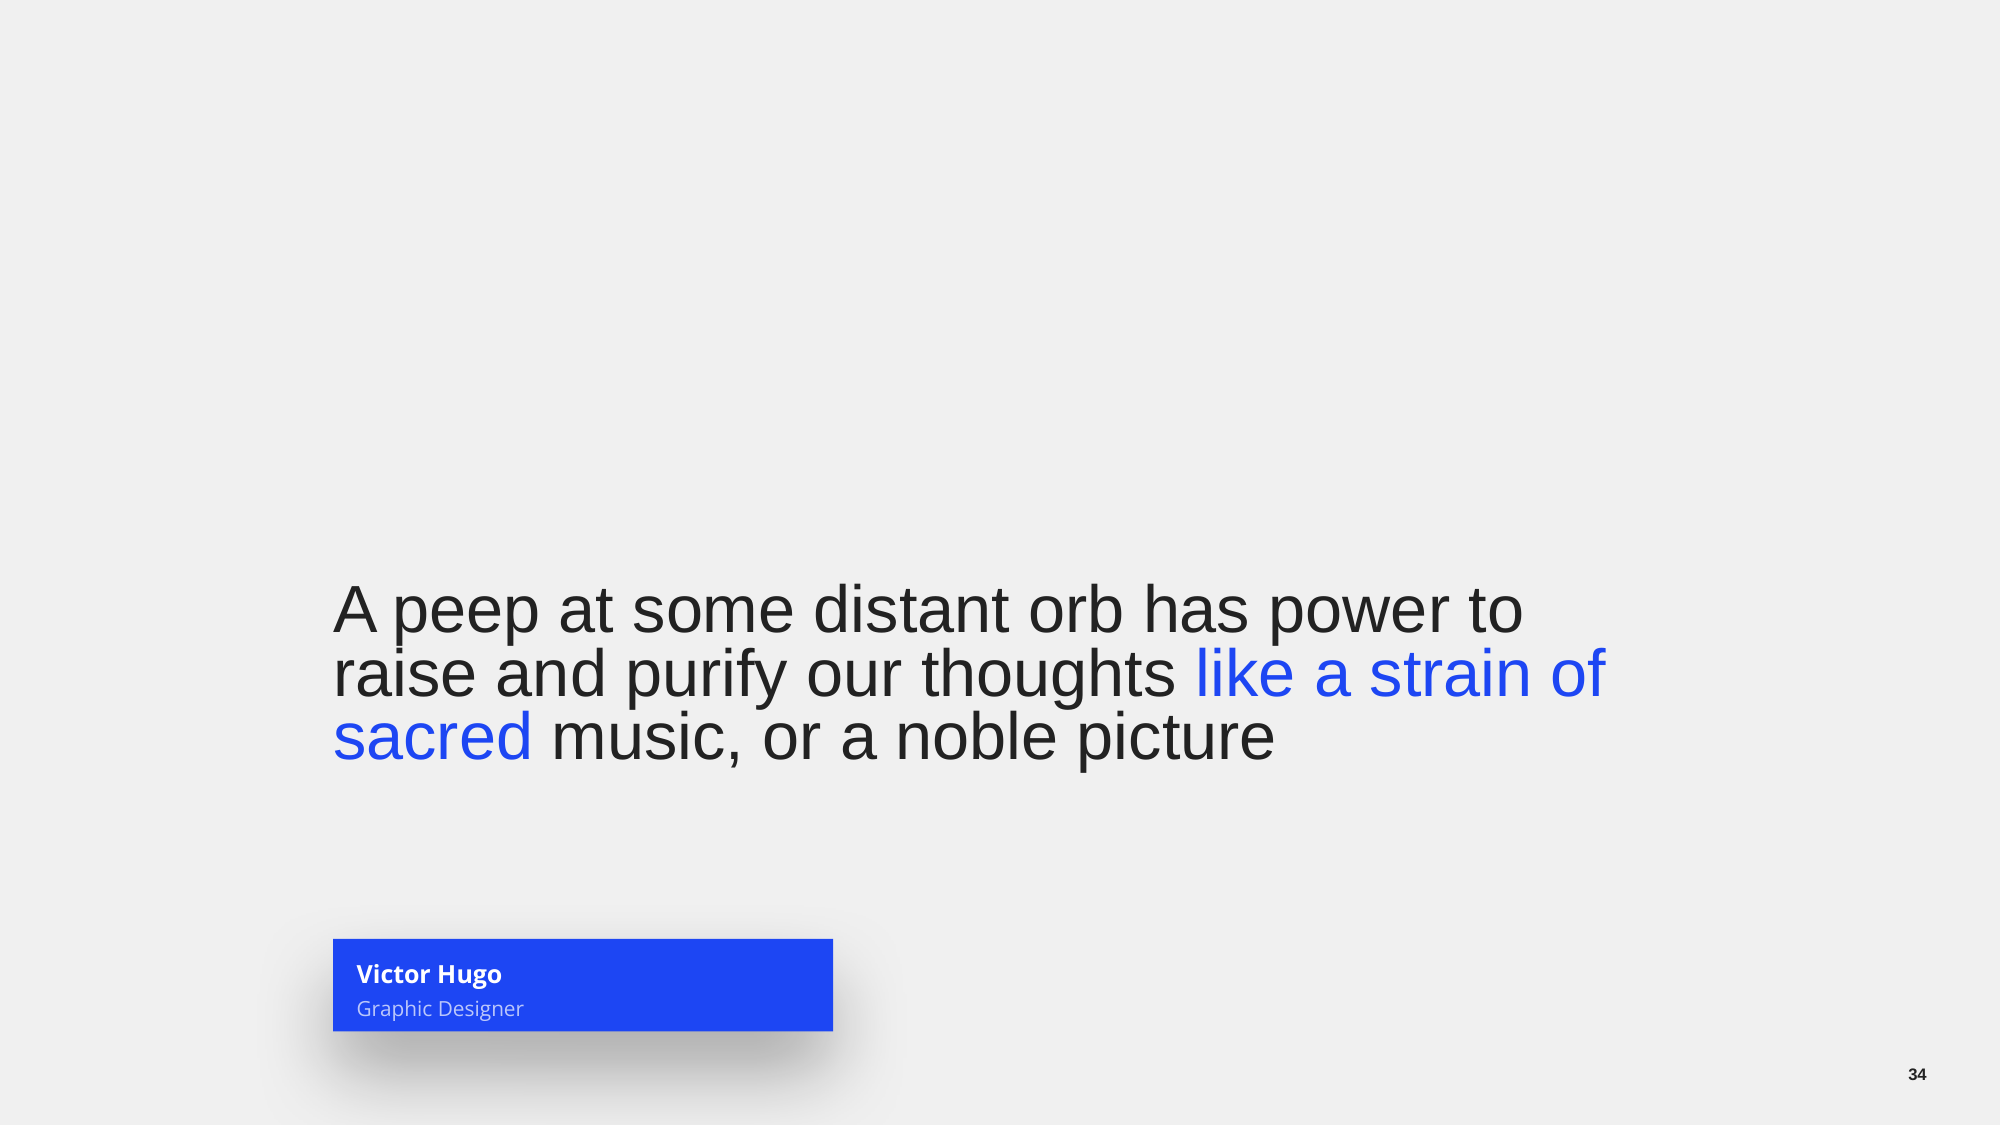

A peep at some distant orb has power to raise and purify our thoughts like a strain of sacred music, or a noble picture
Victor Hugo
Graphic Designer